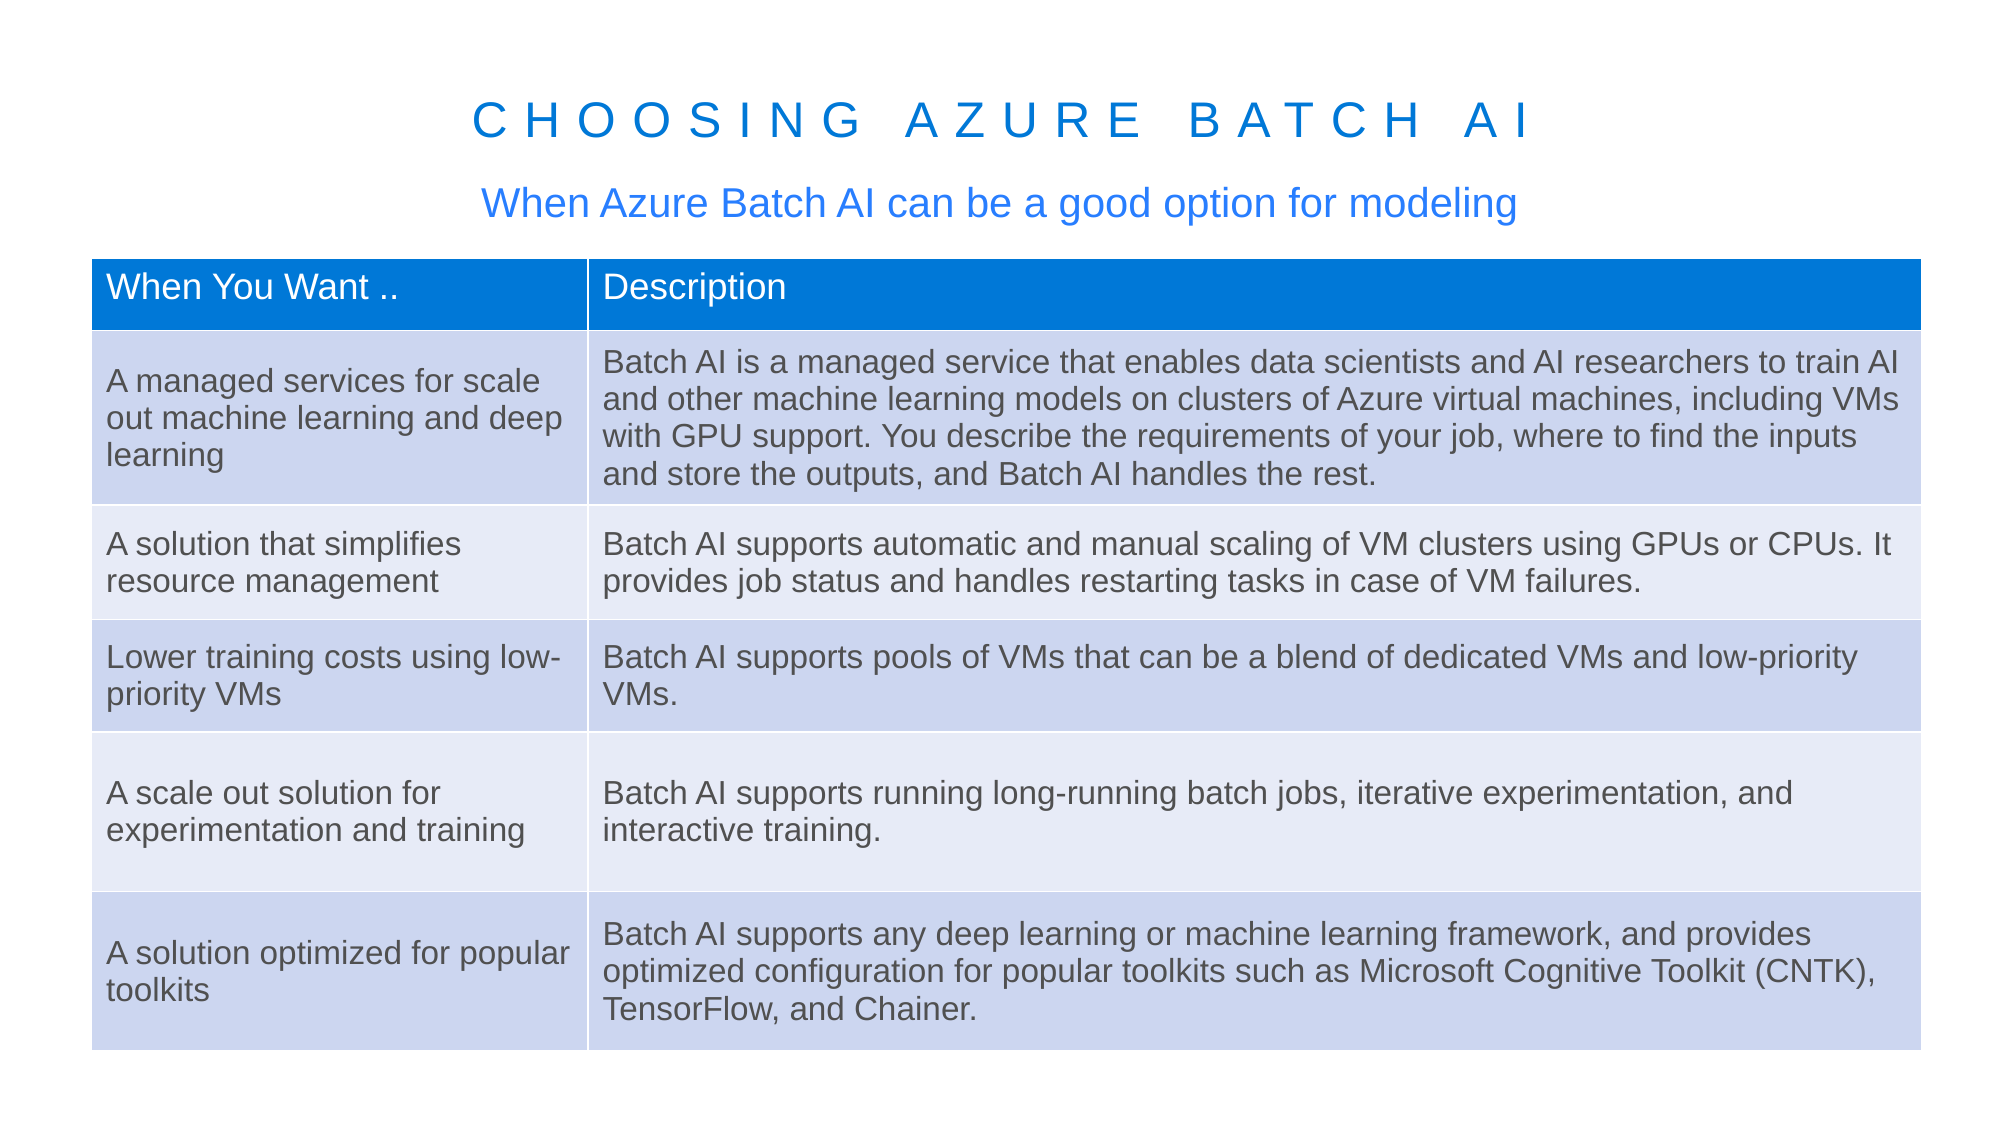

# Choosing Azure Batch AI
When Azure Batch AI can be a good option for modeling
| When You Want .. | Description |
| --- | --- |
| A managed services for scale out machine learning and deep learning | Batch AI is a managed service that enables data scientists and AI researchers to train AI and other machine learning models on clusters of Azure virtual machines, including VMs with GPU support. You describe the requirements of your job, where to find the inputs and store the outputs, and Batch AI handles the rest. |
| A solution that simplifies resource management | Batch AI supports automatic and manual scaling of VM clusters using GPUs or CPUs. It provides job status and handles restarting tasks in case of VM failures. |
| Lower training costs using low-priority VMs | Batch AI supports pools of VMs that can be a blend of dedicated VMs and low-priority VMs. |
| A scale out solution for experimentation and training | Batch AI supports running long-running batch jobs, iterative experimentation, and interactive training. |
| A solution optimized for popular toolkits | Batch AI supports any deep learning or machine learning framework, and provides optimized configuration for popular toolkits such as Microsoft Cognitive Toolkit (CNTK), TensorFlow, and Chainer. |